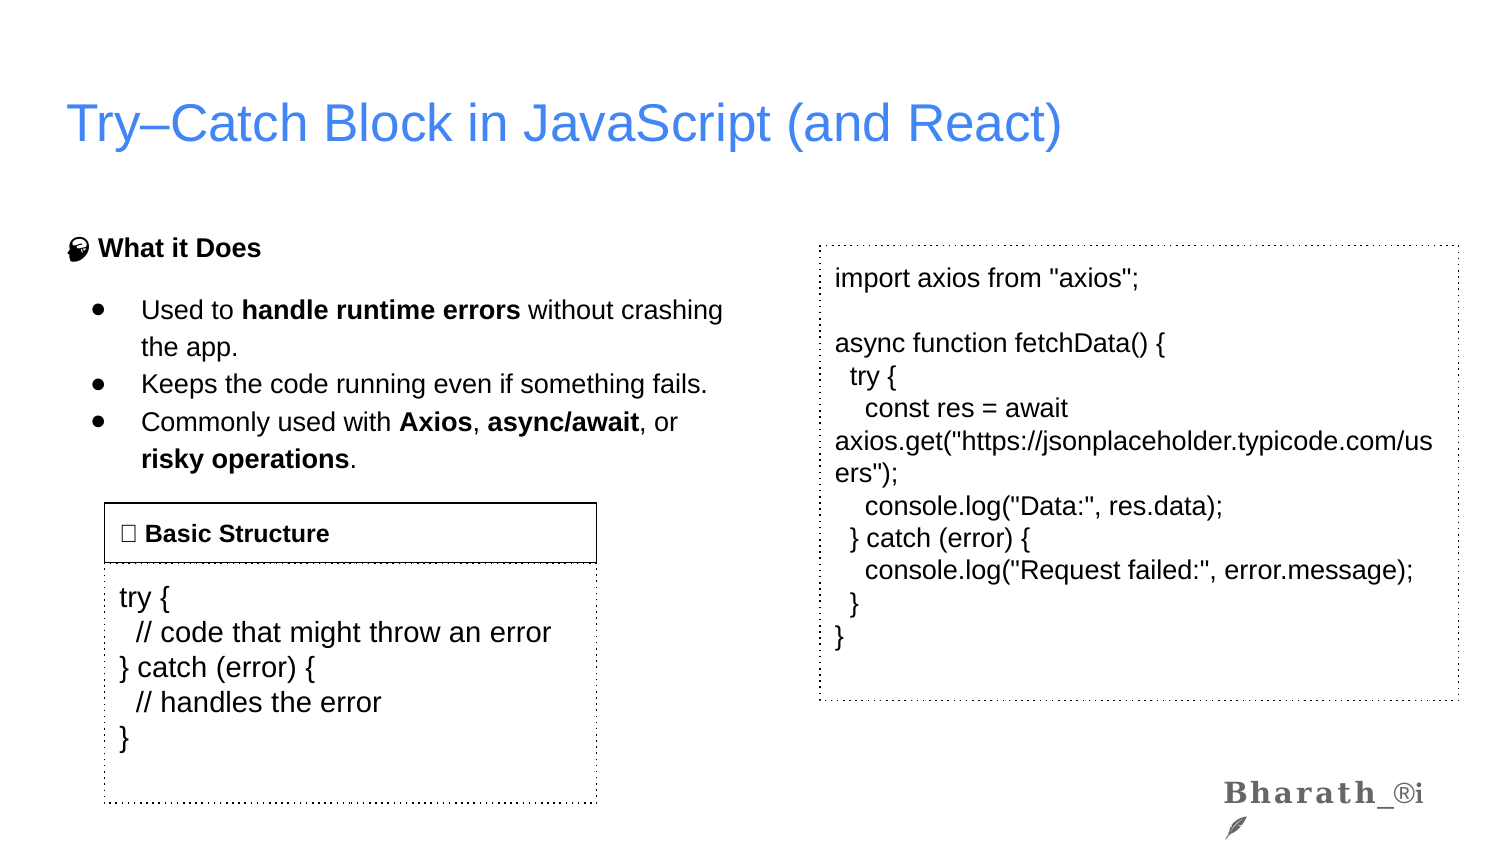

# Try–Catch Block in JavaScript (and React)
🧠 What it Does
Used to handle runtime errors without crashing the app.
Keeps the code running even if something fails.
Commonly used with Axios, async/await, or risky operations.
import axios from "axios";

async function fetchData() {
  try {
    const res = await axios.get("https://jsonplaceholder.typicode.com/users");
    console.log("Data:", res.data);
  } catch (error) {
    console.log("Request failed:", error.message);
  }
}

🧩 Basic Structure
try {
  // code that might throw an error
} catch (error) {
  // handles the error
}

𝐁𝐡𝐚𝐫𝐚𝐭𝐡_®️𝐢 🪶